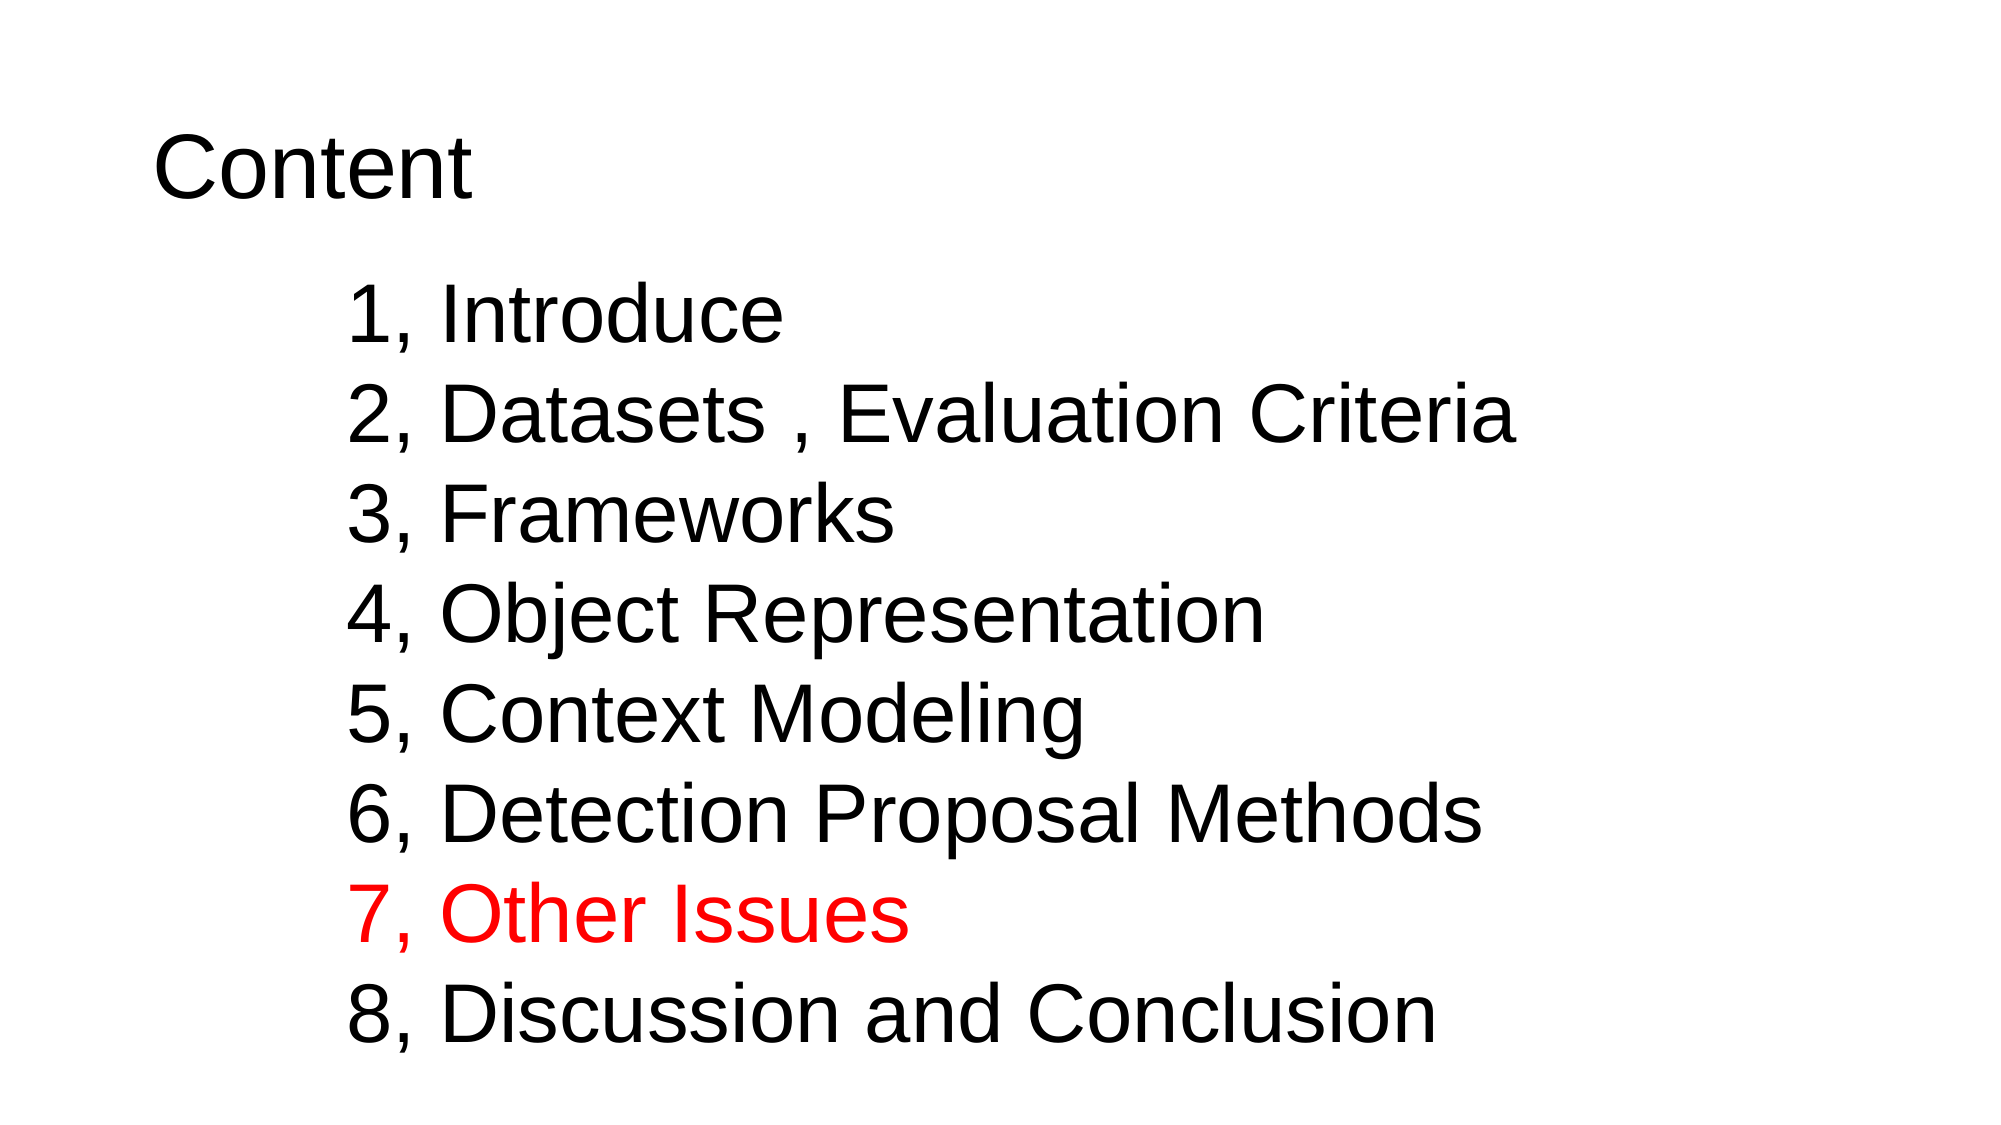

# Content
1, Introduce
2, Datasets , Evaluation Criteria
3, Frameworks
4, Object Representation
5, Context Modeling
6, Detection Proposal Methods
7, Other Issues
8, Discussion and Conclusion